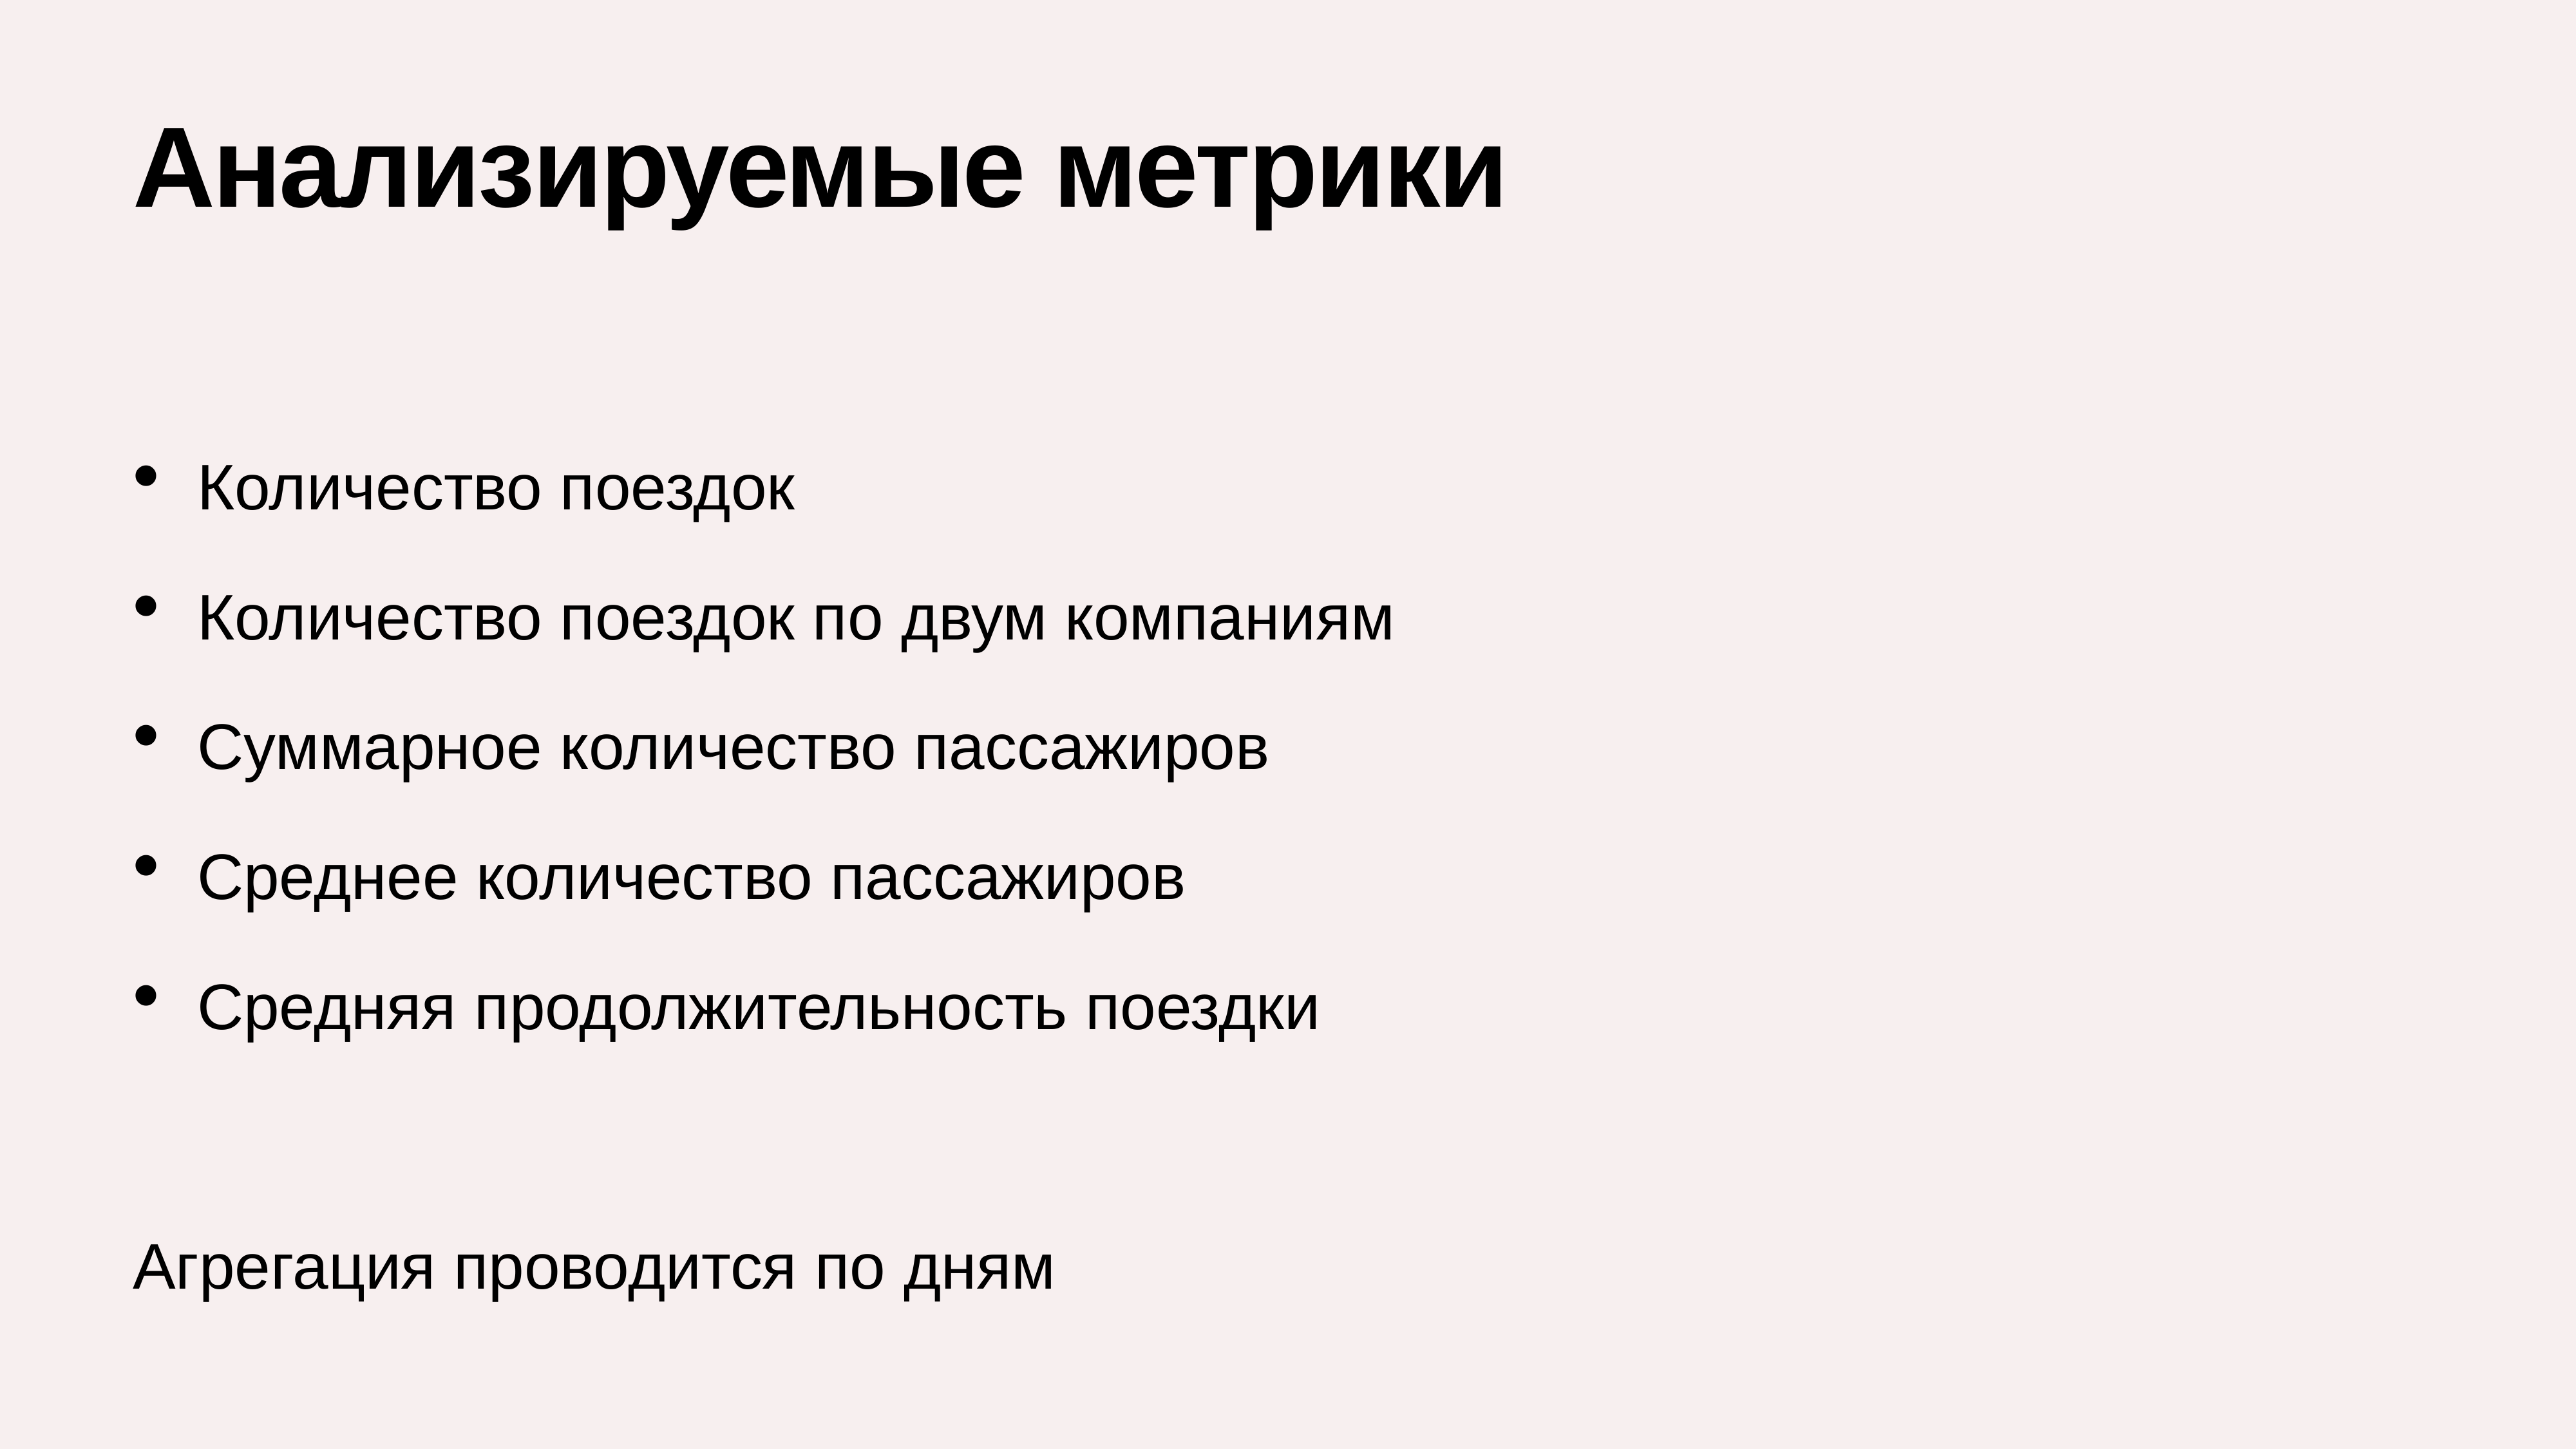

# Анализируемые метрики
Количество поездок
Количество поездок по двум компаниям
Суммарное количество пассажиров
Среднее количество пассажиров
Средняя продолжительность поездки

Агрегация проводится по дням